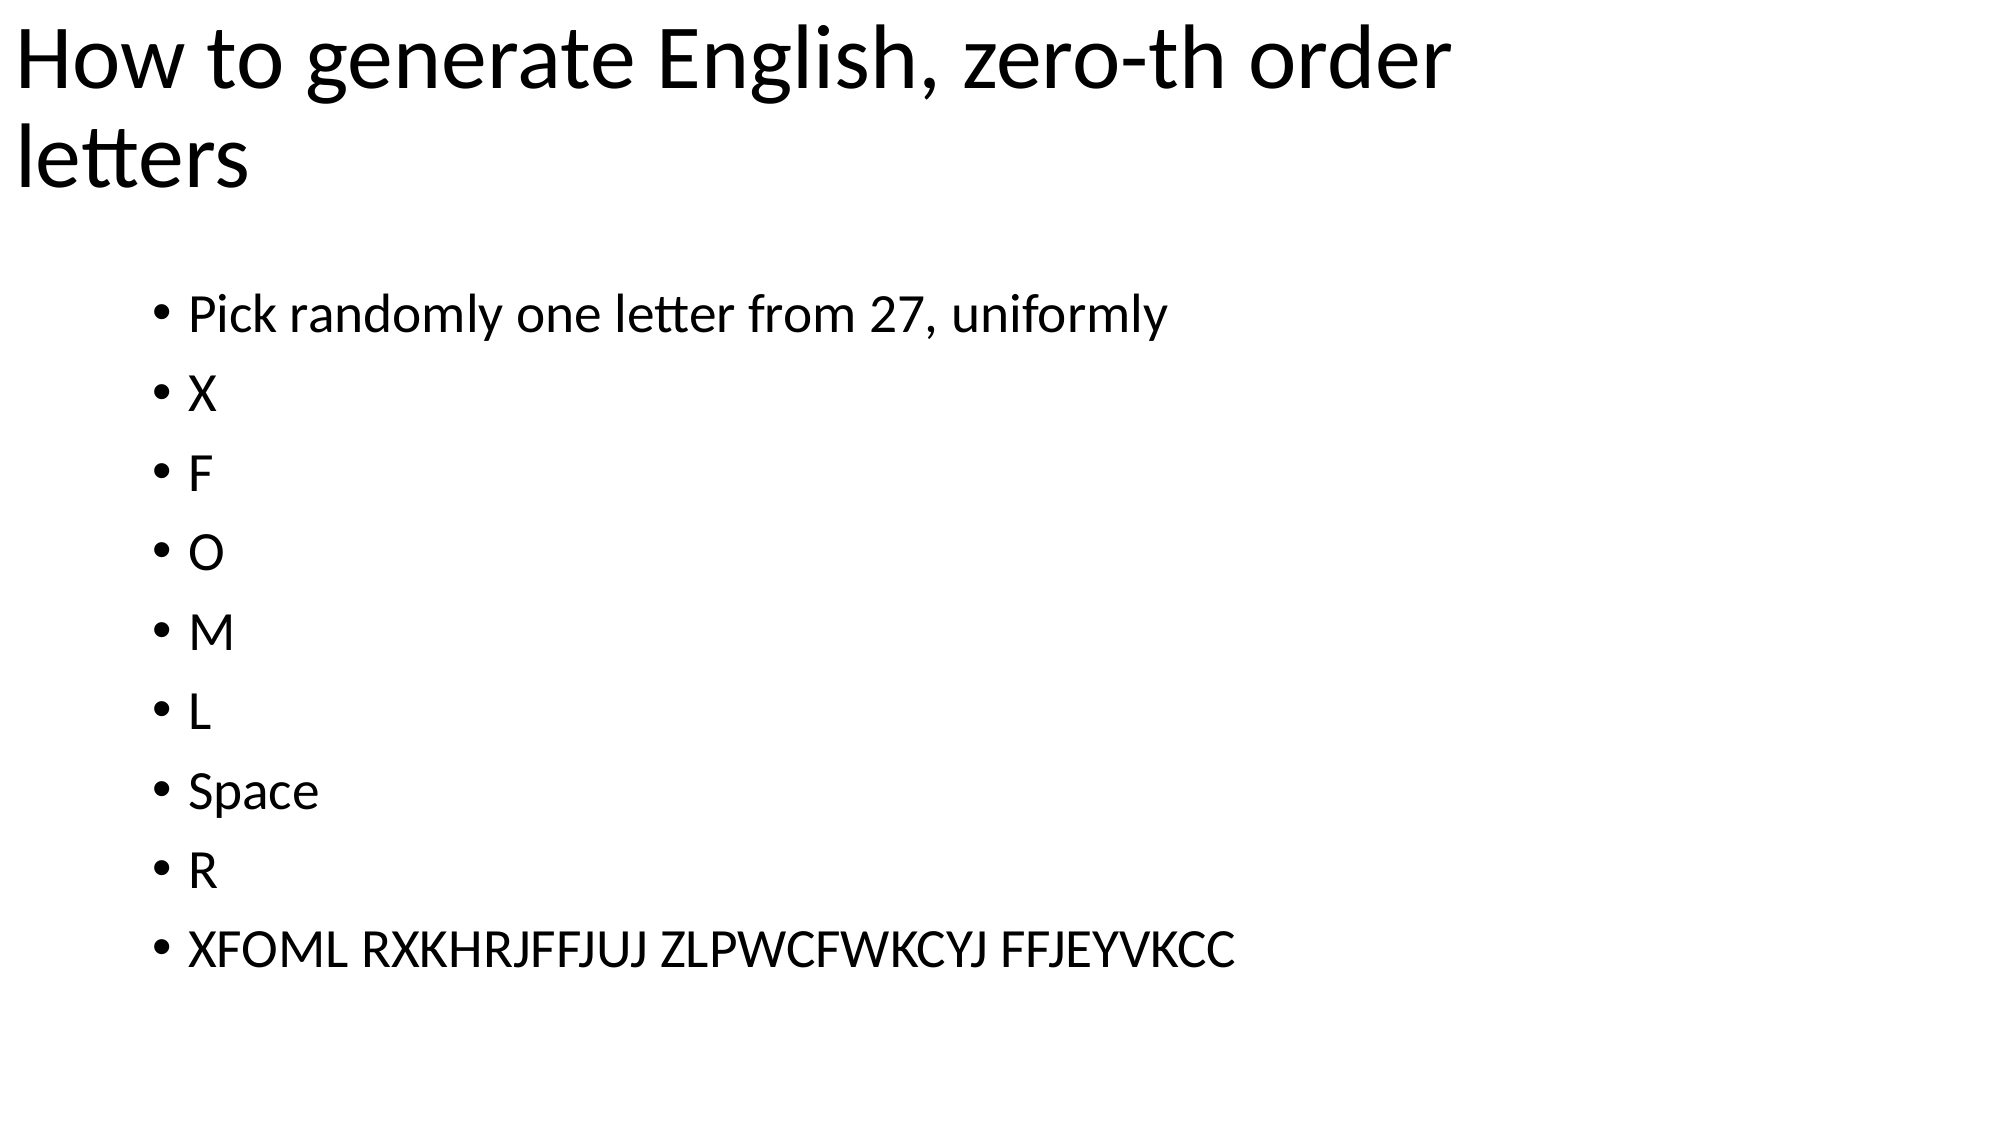

# How to generate English, zero-th order letters
Pick randomly one letter from 27, uniformly
X
F
O
M
L
Space
R
XFOML RXKHRJFFJUJ ZLPWCFWKCYJ FFJEYVKCC